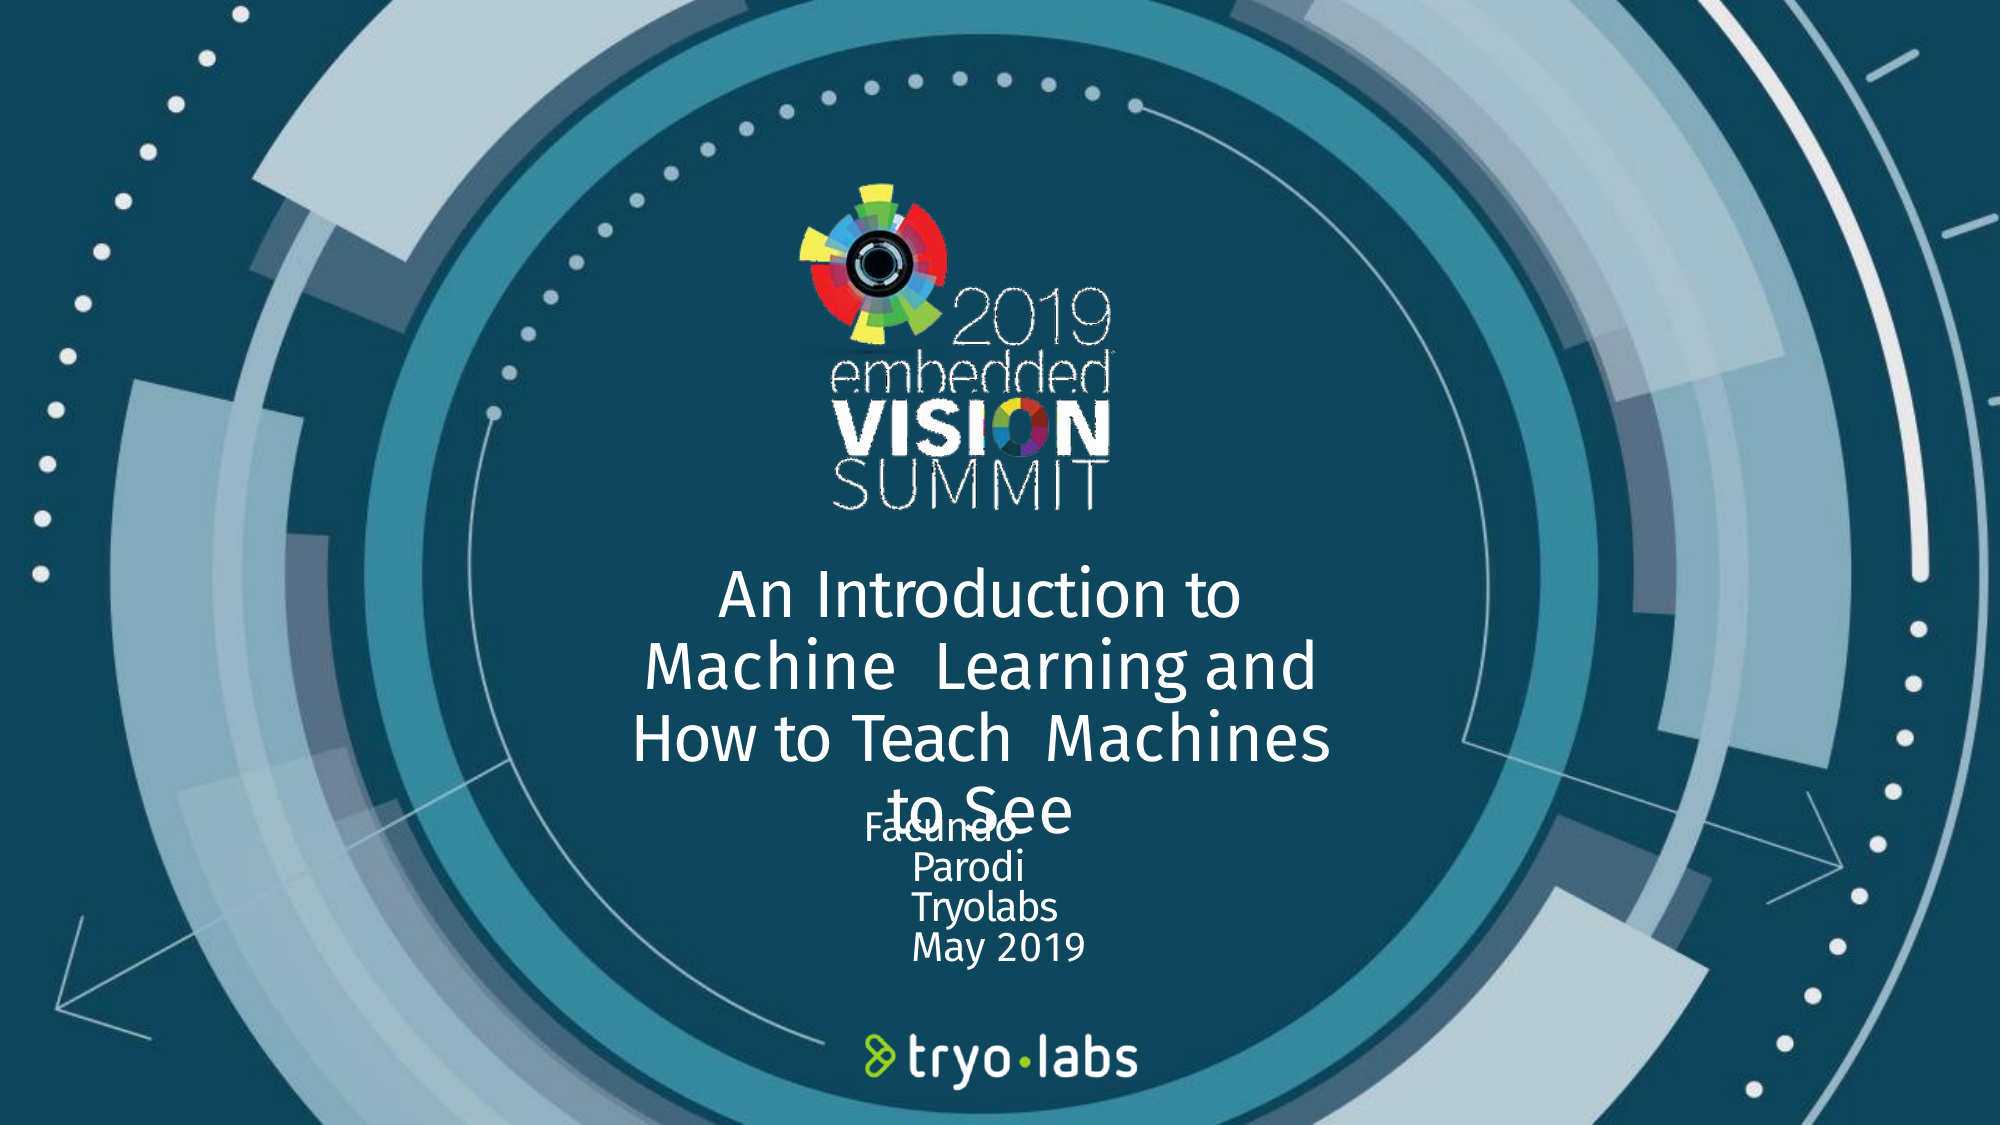

An Introduction to Machine  Learning and How to Teach  Machines to See
Facundo Parodi  Tryolabs  May 2019
© 2019 Tryolabs